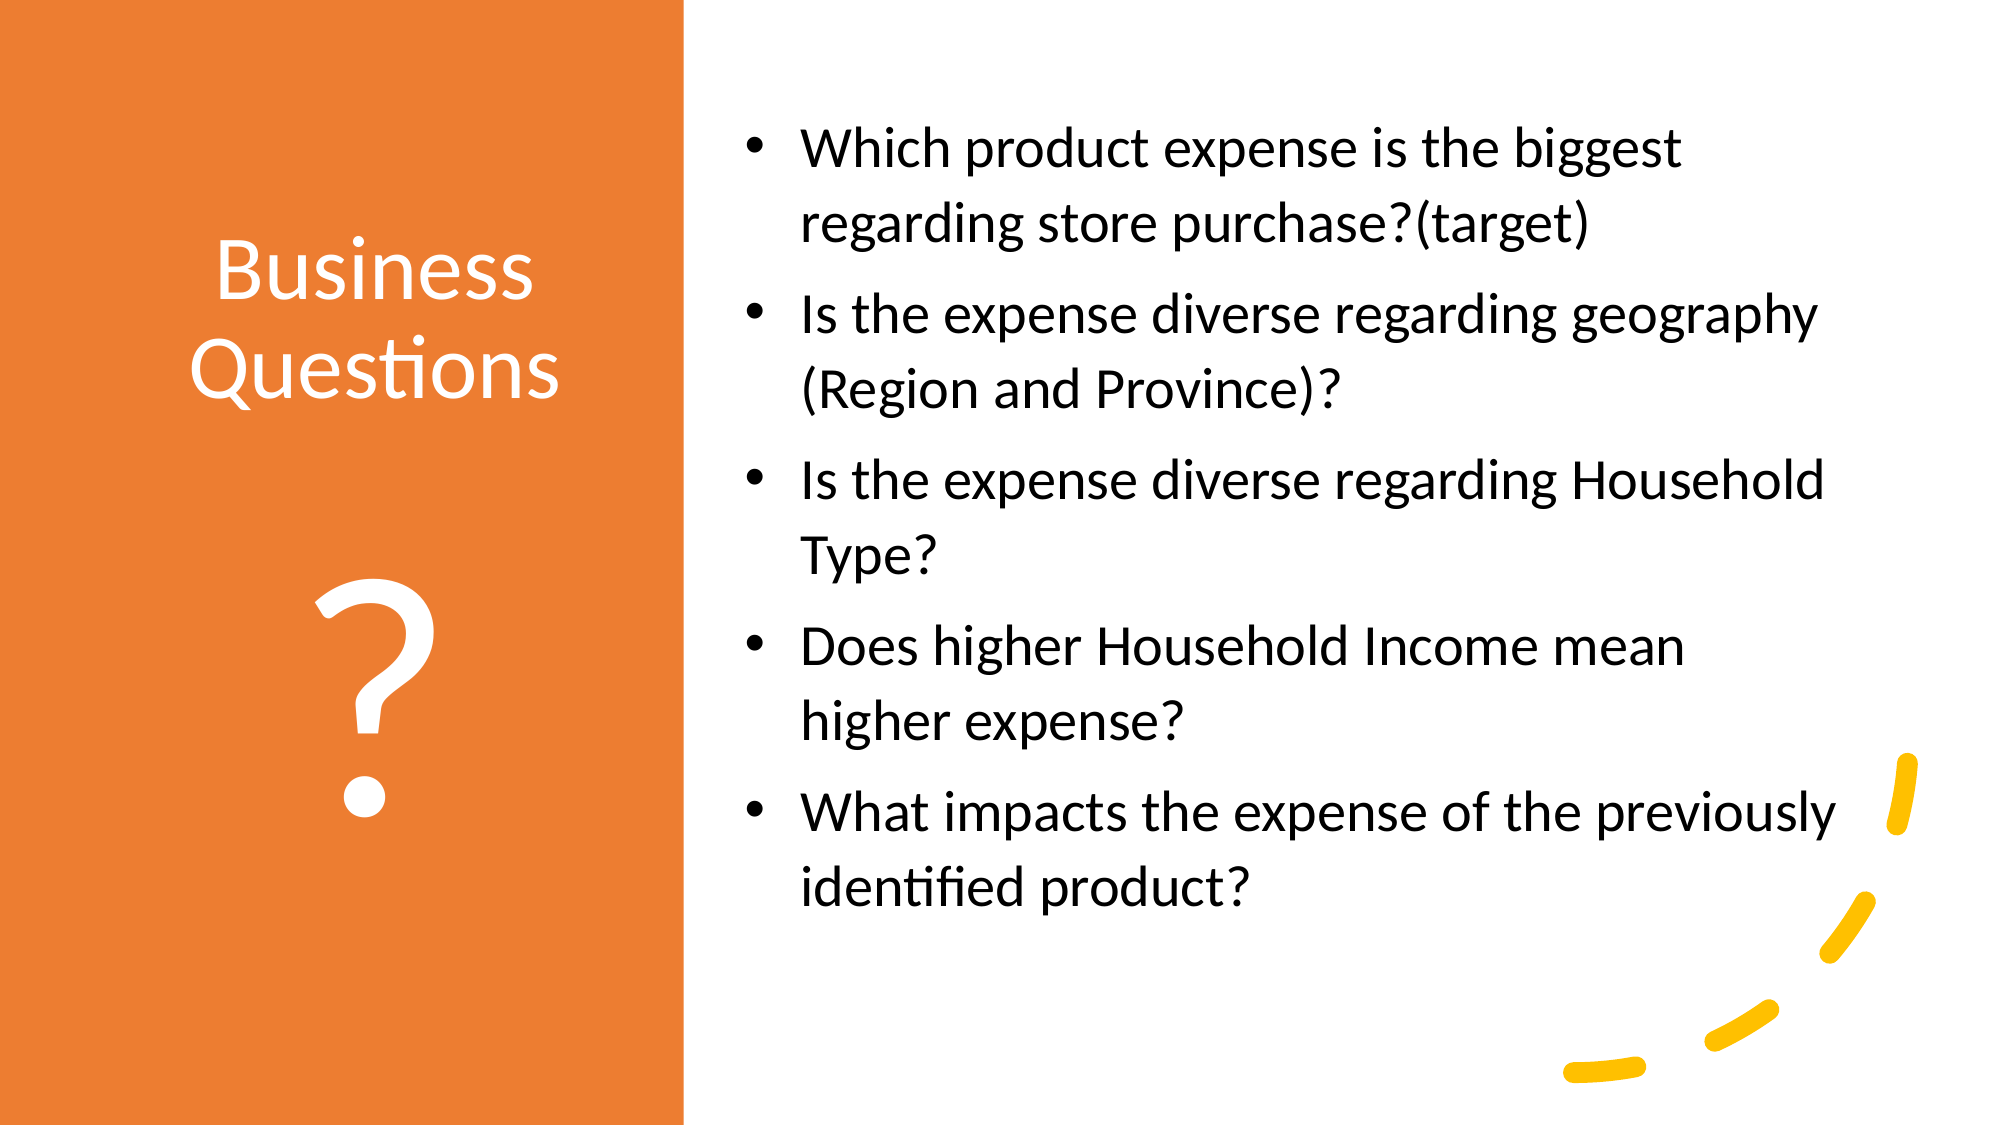

# Business Questions ?
Which product expense is the biggest regarding store purchase?(target)
Is the expense diverse regarding geography (Region and Province)?
Is the expense diverse regarding Household Type?
Does higher Household Income mean higher expense?
What impacts the expense of the previously identified product?

5